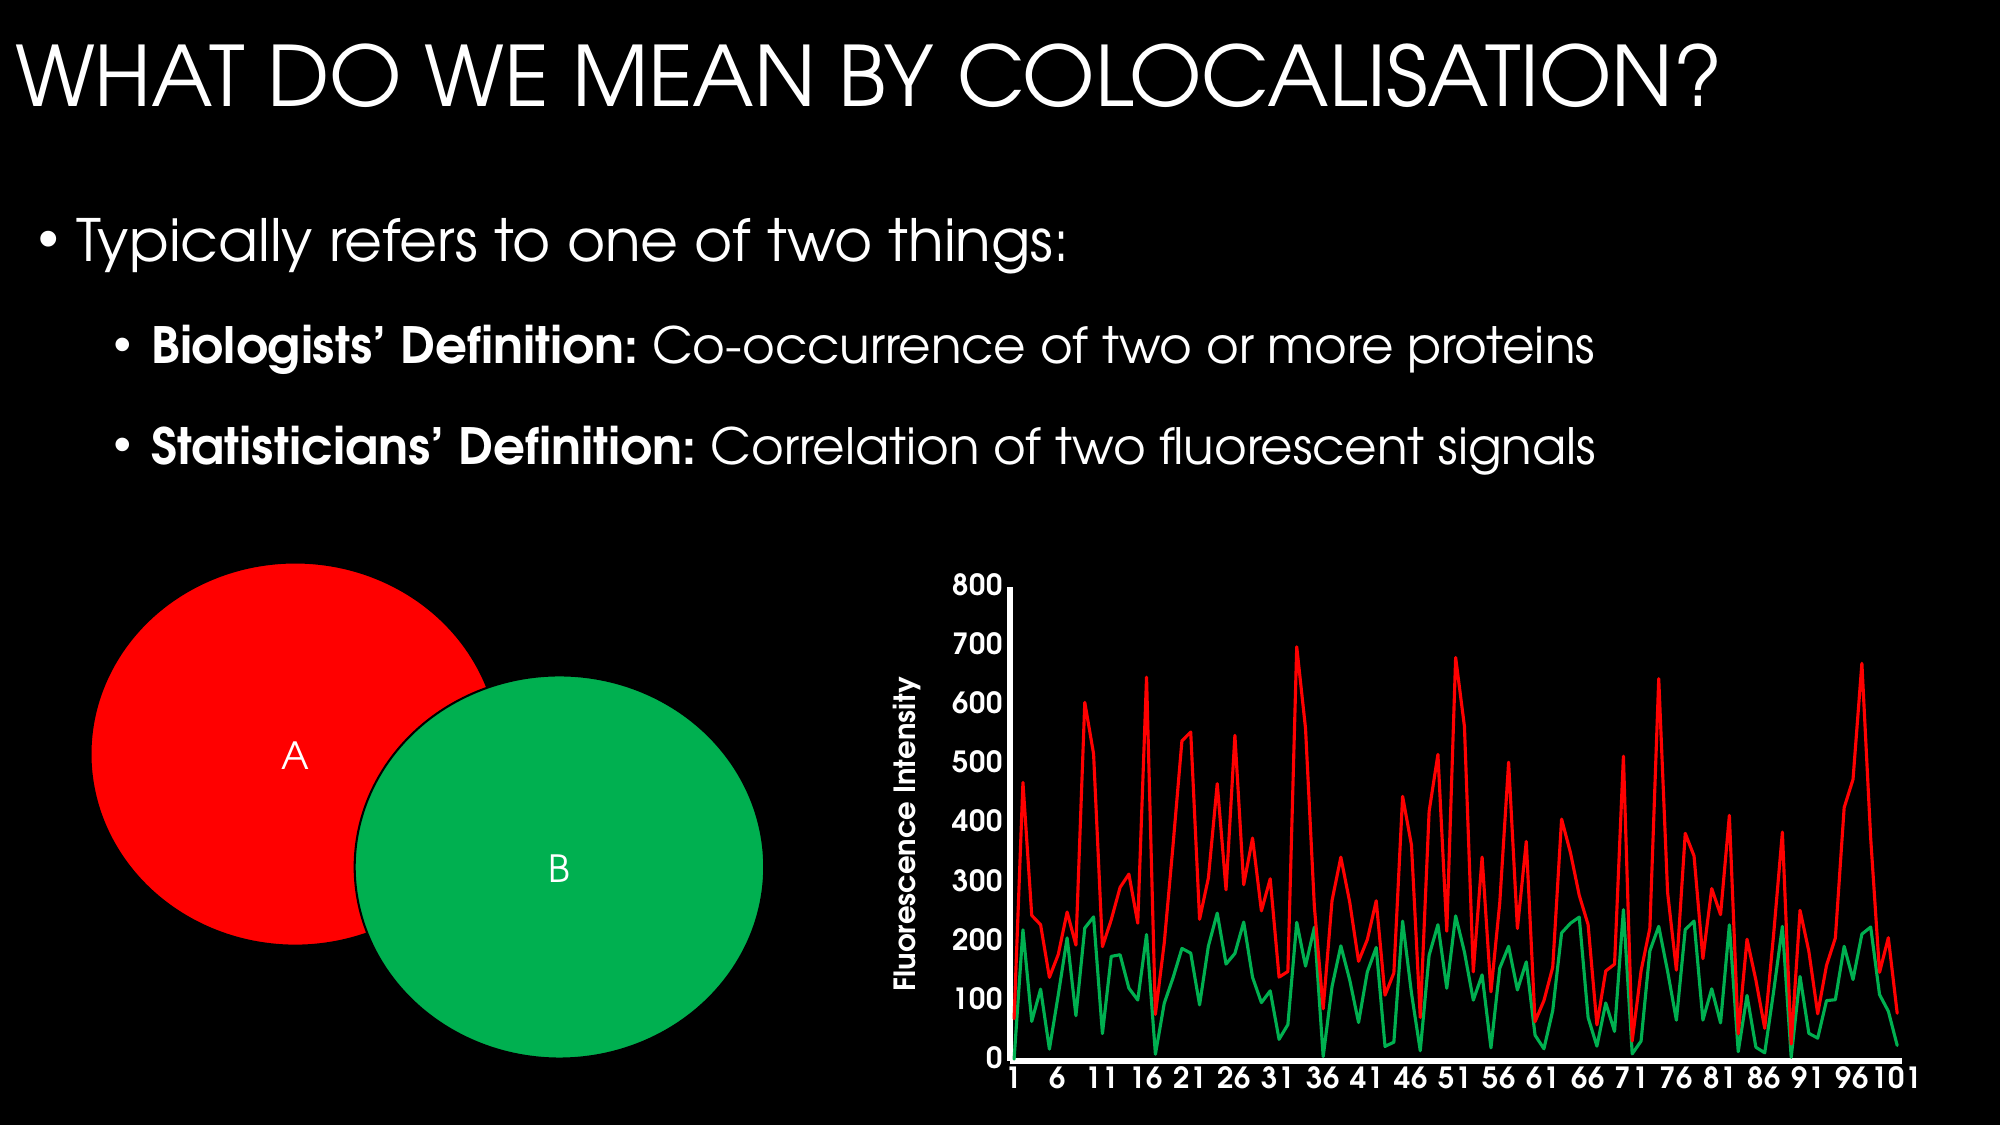

# What do we mean by colocalisation?
Typically refers to one of two things:
Biologists’ Definition: Co-occurrence of two or more proteins
Statisticians’ Definition: Correlation of two fluorescent signals

### Chart

| Category |  |  |
|---|---|---|
A
B